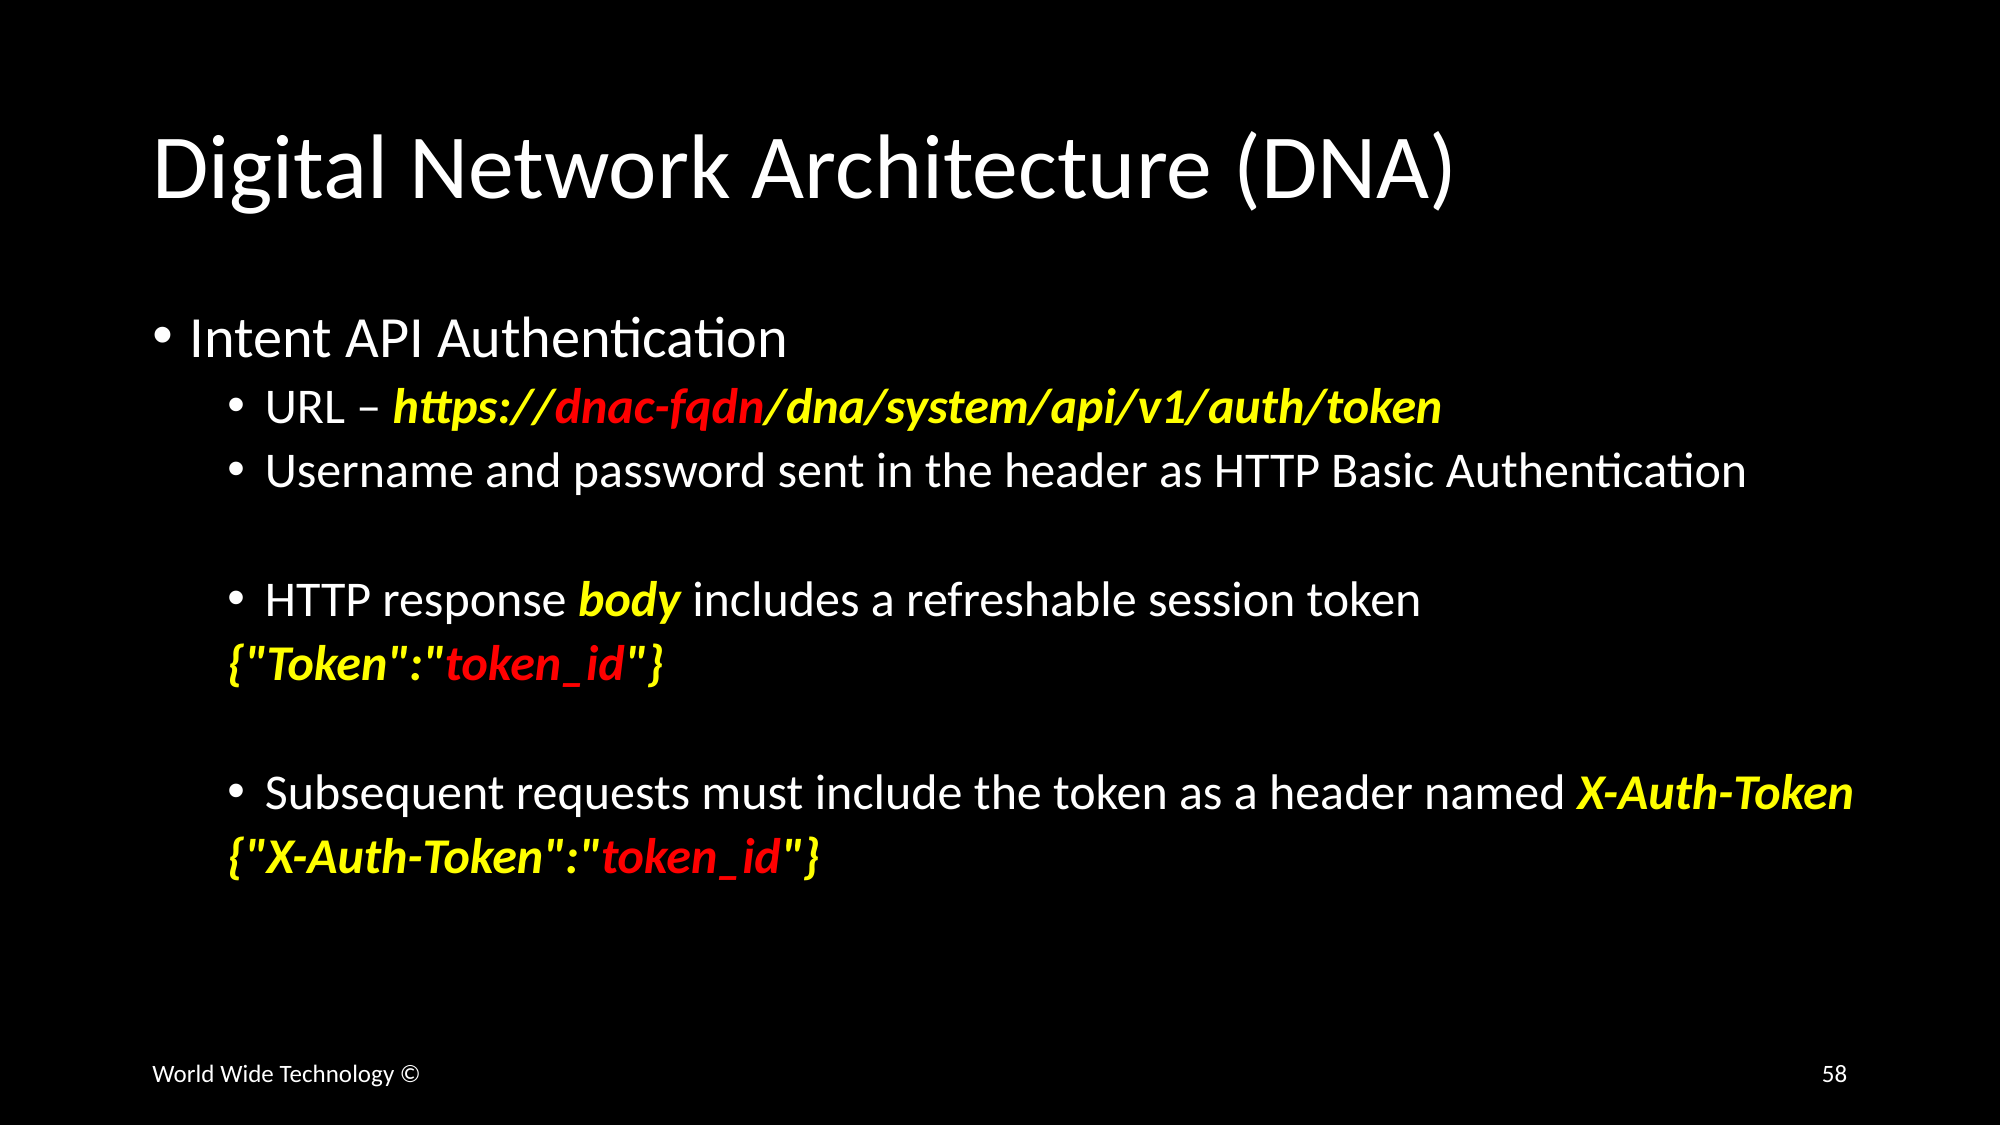

# Digital Network Architecture (DNA)
Intent API Authentication
URL – https://dnac-fqdn/dna/system/api/v1/auth/token
Username and password sent in the header as HTTP Basic Authentication

HTTP response body includes a refreshable session token
{"Token":"token_id"}

Subsequent requests must include the token as a header named X-Auth-Token
{"X-Auth-Token":"token_id"}
World Wide Technology ©
58